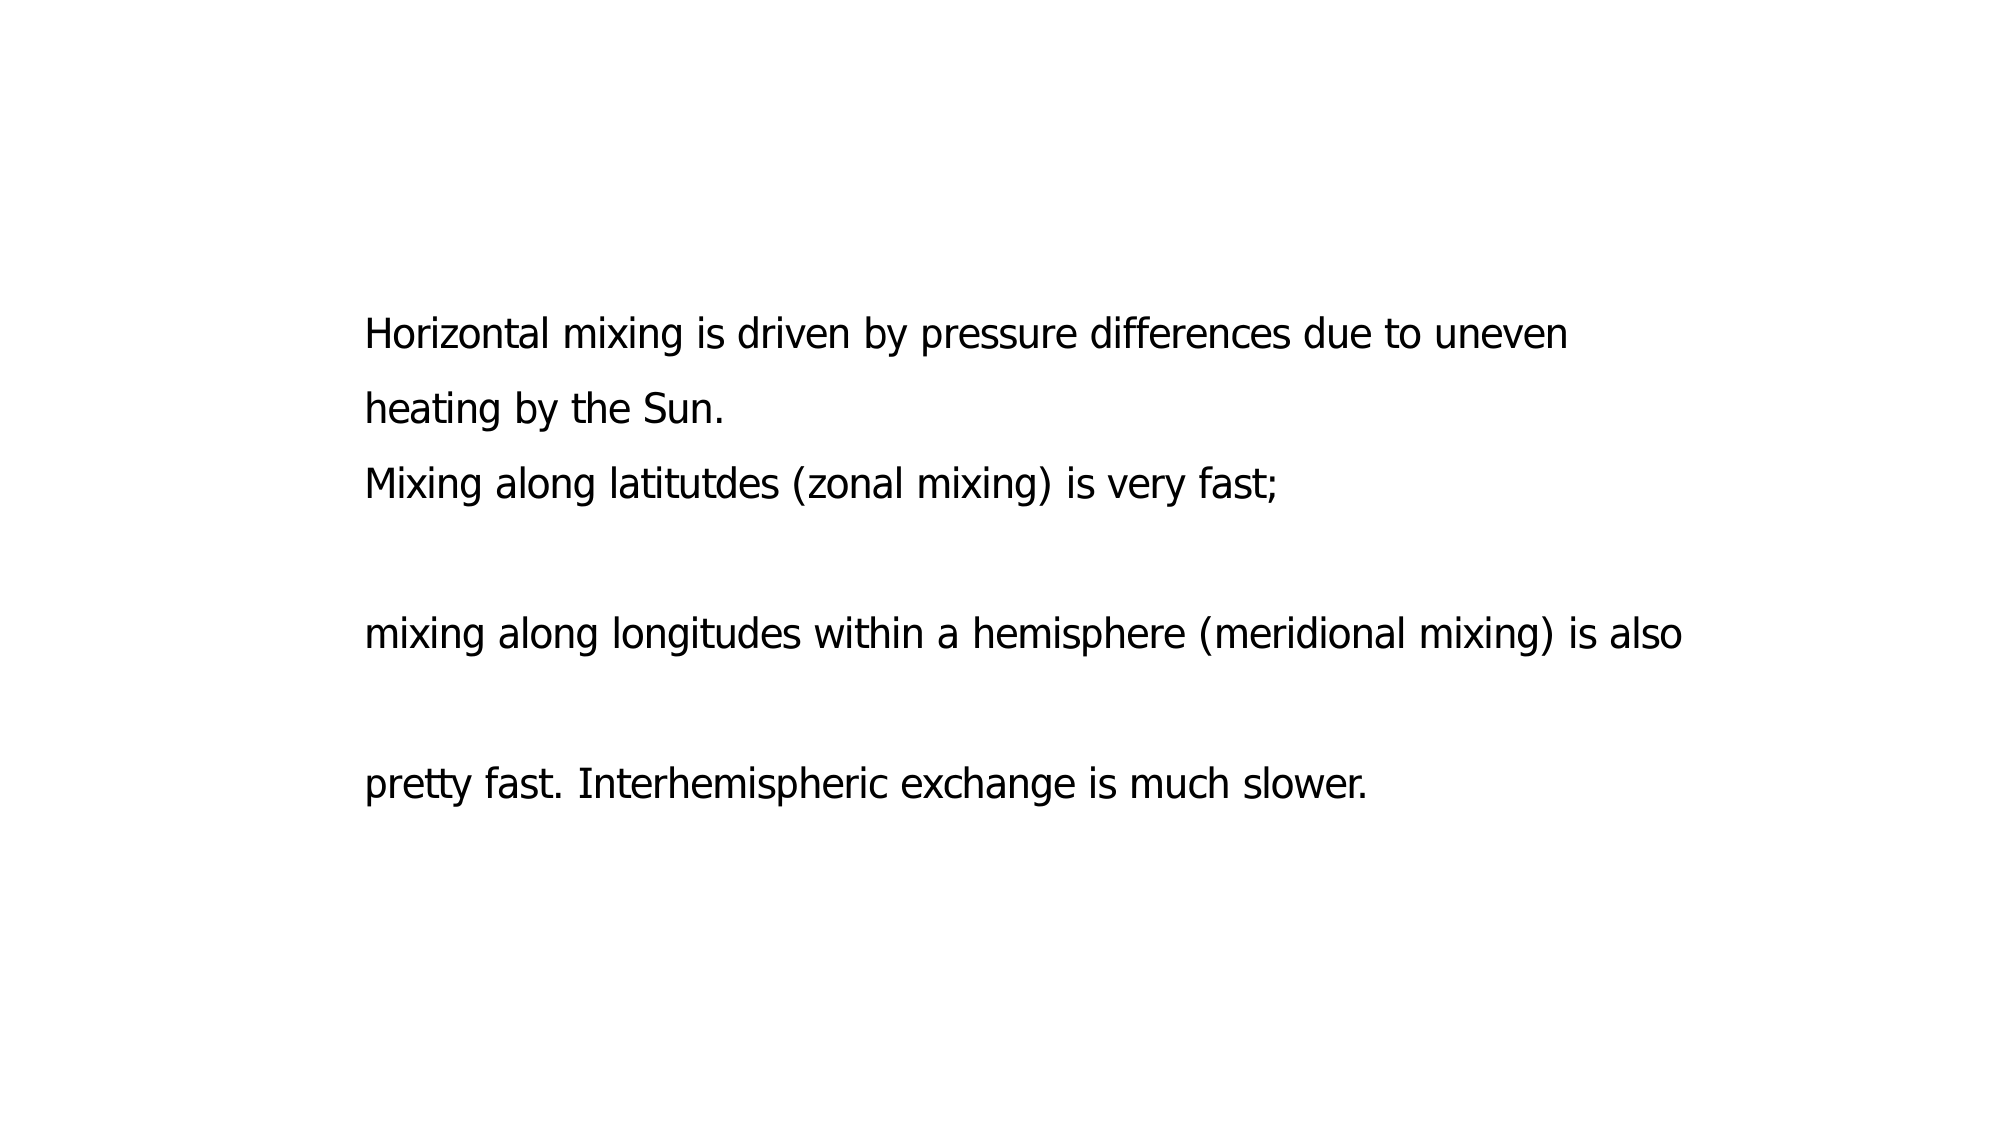

Horizontal mixing is driven by pressure differences due to uneven heating by the Sun.
Mixing along latitutdes (zonal mixing) is very fast;

mixing along longitudes within a hemisphere (meridional mixing) is also

pretty fast. Interhemispheric exchange is much slower.